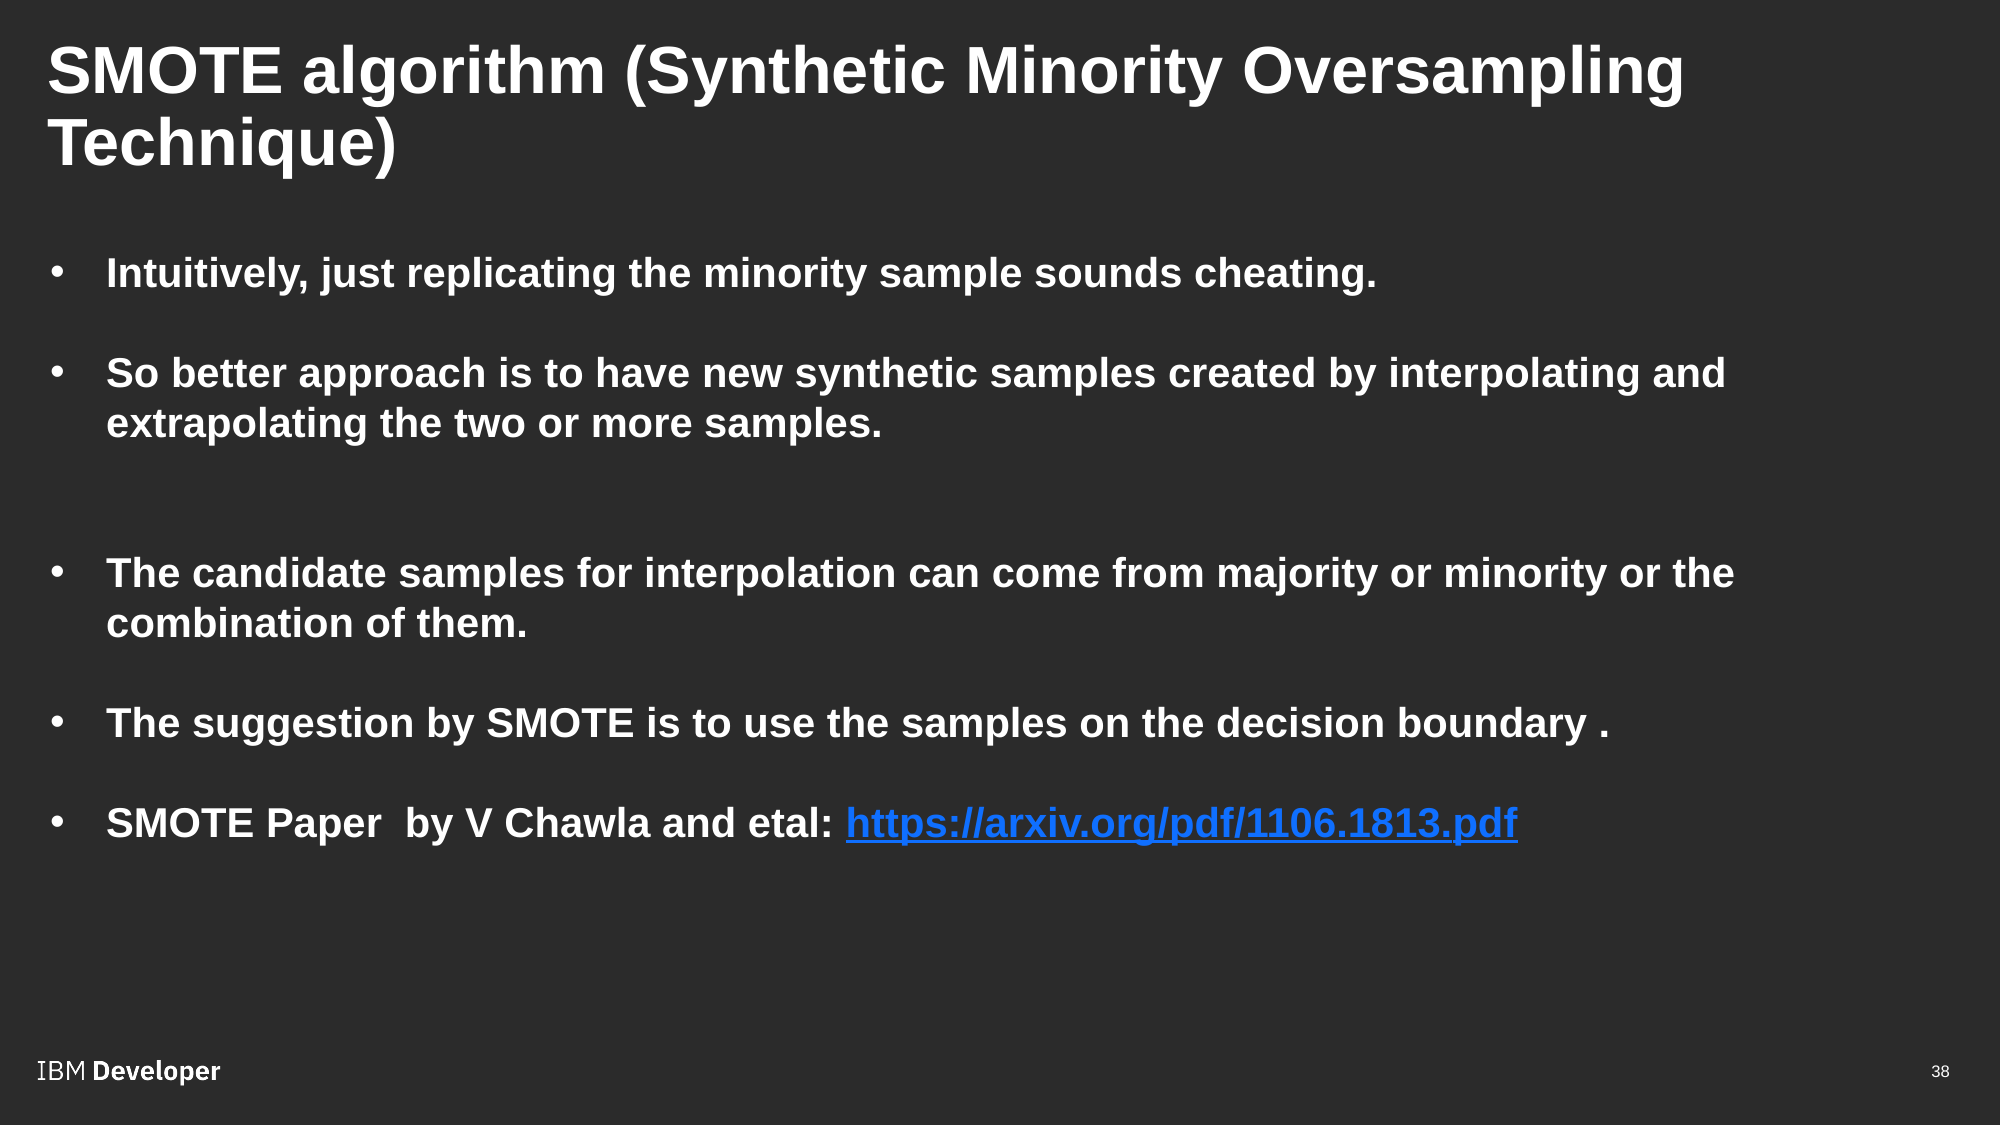

# SMOTE algorithm (Synthetic Minority Oversampling Technique)
Intuitively, just replicating the minority sample sounds cheating.

So better approach is to have new synthetic samples created by interpolating and extrapolating the two or more samples.

The candidate samples for interpolation can come from majority or minority or the combination of them.

The suggestion by SMOTE is to use the samples on the decision boundary .

SMOTE Paper  by V Chawla and etal: https://arxiv.org/pdf/1106.1813.pdf

38